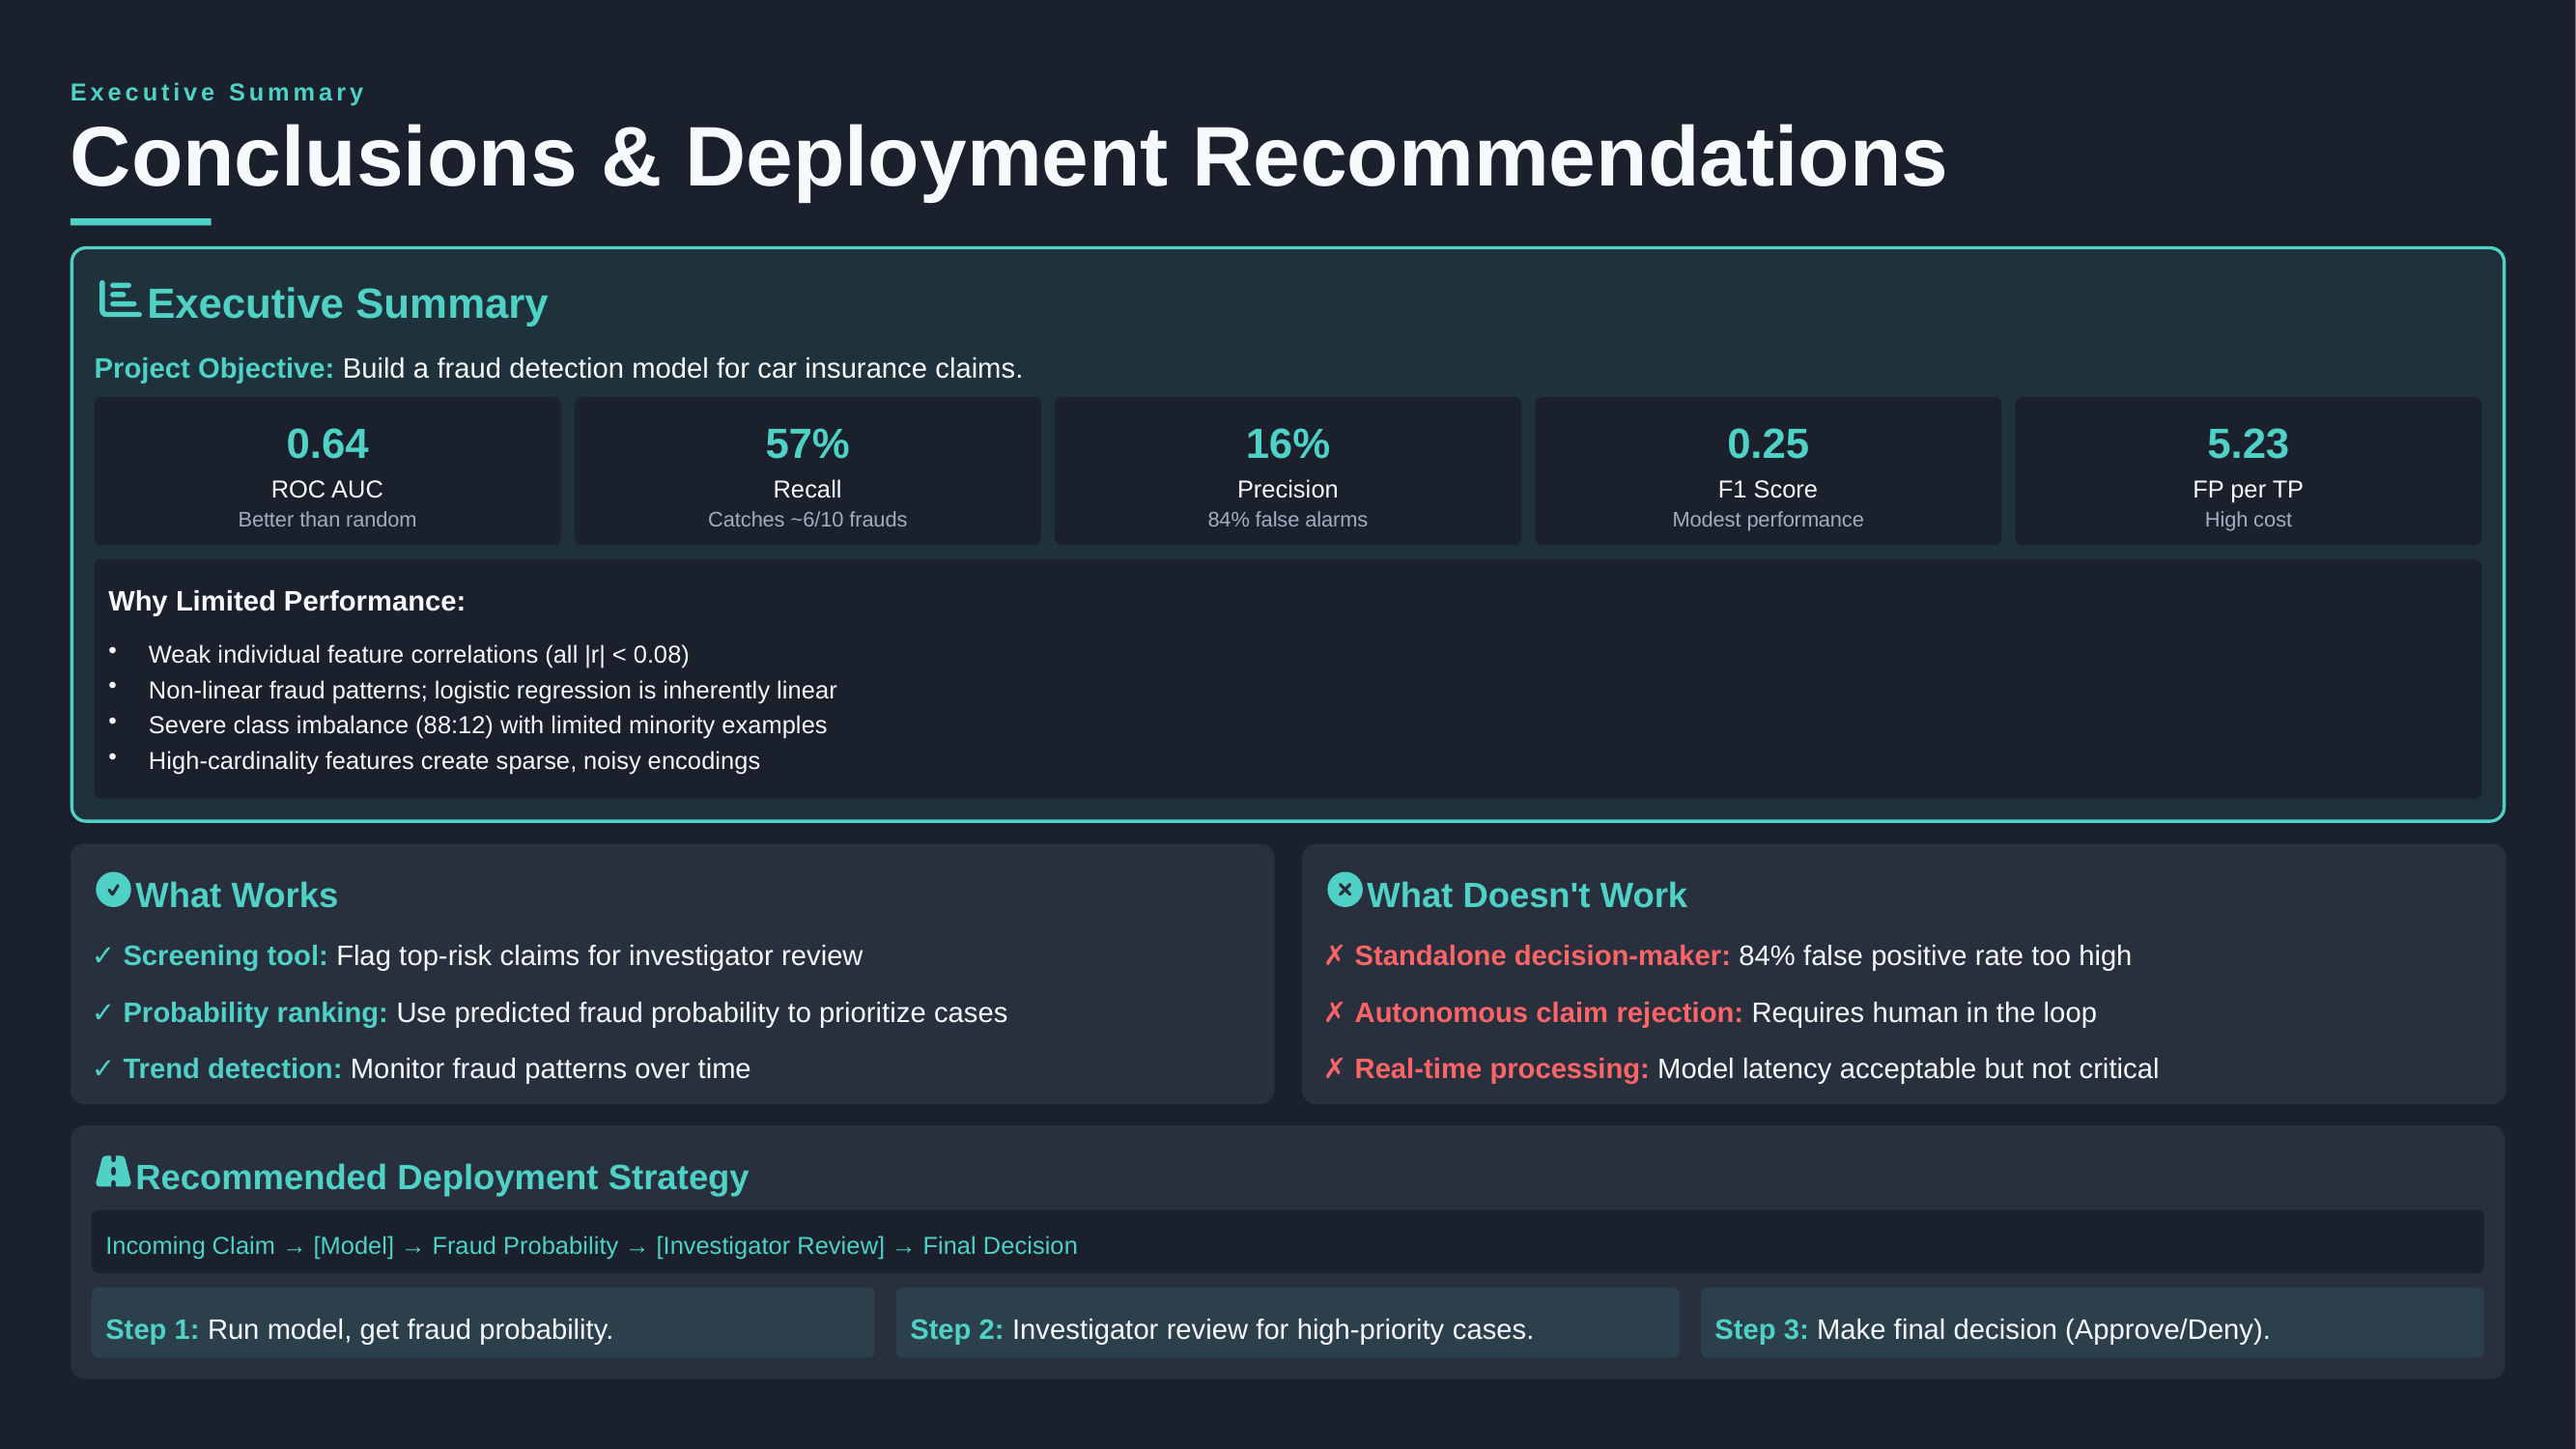

Executive Summary
Conclusions & Deployment Recommendations

Executive Summary

Project Objective: Build a fraud detection model for car insurance claims.

0.64
57%
16%
0.25
5.23
ROC AUC
Recall
Precision
F1 Score
FP per TP
Better than random
Catches ~6/10 frauds
84% false alarms
Modest performance
High cost

Why Limited Performance:
Weak individual feature correlations (all |r| < 0.08)
Non-linear fraud patterns; logistic regression is inherently linear
Severe class imbalance (88:12) with limited minority examples
High-cardinality features create sparse, noisy encodings

What Works
What Doesn't Work

✓ Screening tool: Flag top-risk claims for investigator review
✗ Standalone decision-maker: 84% false positive rate too high
✓ Probability ranking: Use predicted fraud probability to prioritize cases
✗ Autonomous claim rejection: Requires human in the loop
✓ Trend detection: Monitor fraud patterns over time
✗ Real-time processing: Model latency acceptable but not critical

Recommended Deployment Strategy

Incoming Claim → [Model] → Fraud Probability → [Investigator Review] → Final Decision

Step 1: Run model, get fraud probability.

Step 2: Investigator review for high-priority cases.

Step 3: Make final decision (Approve/Deny).